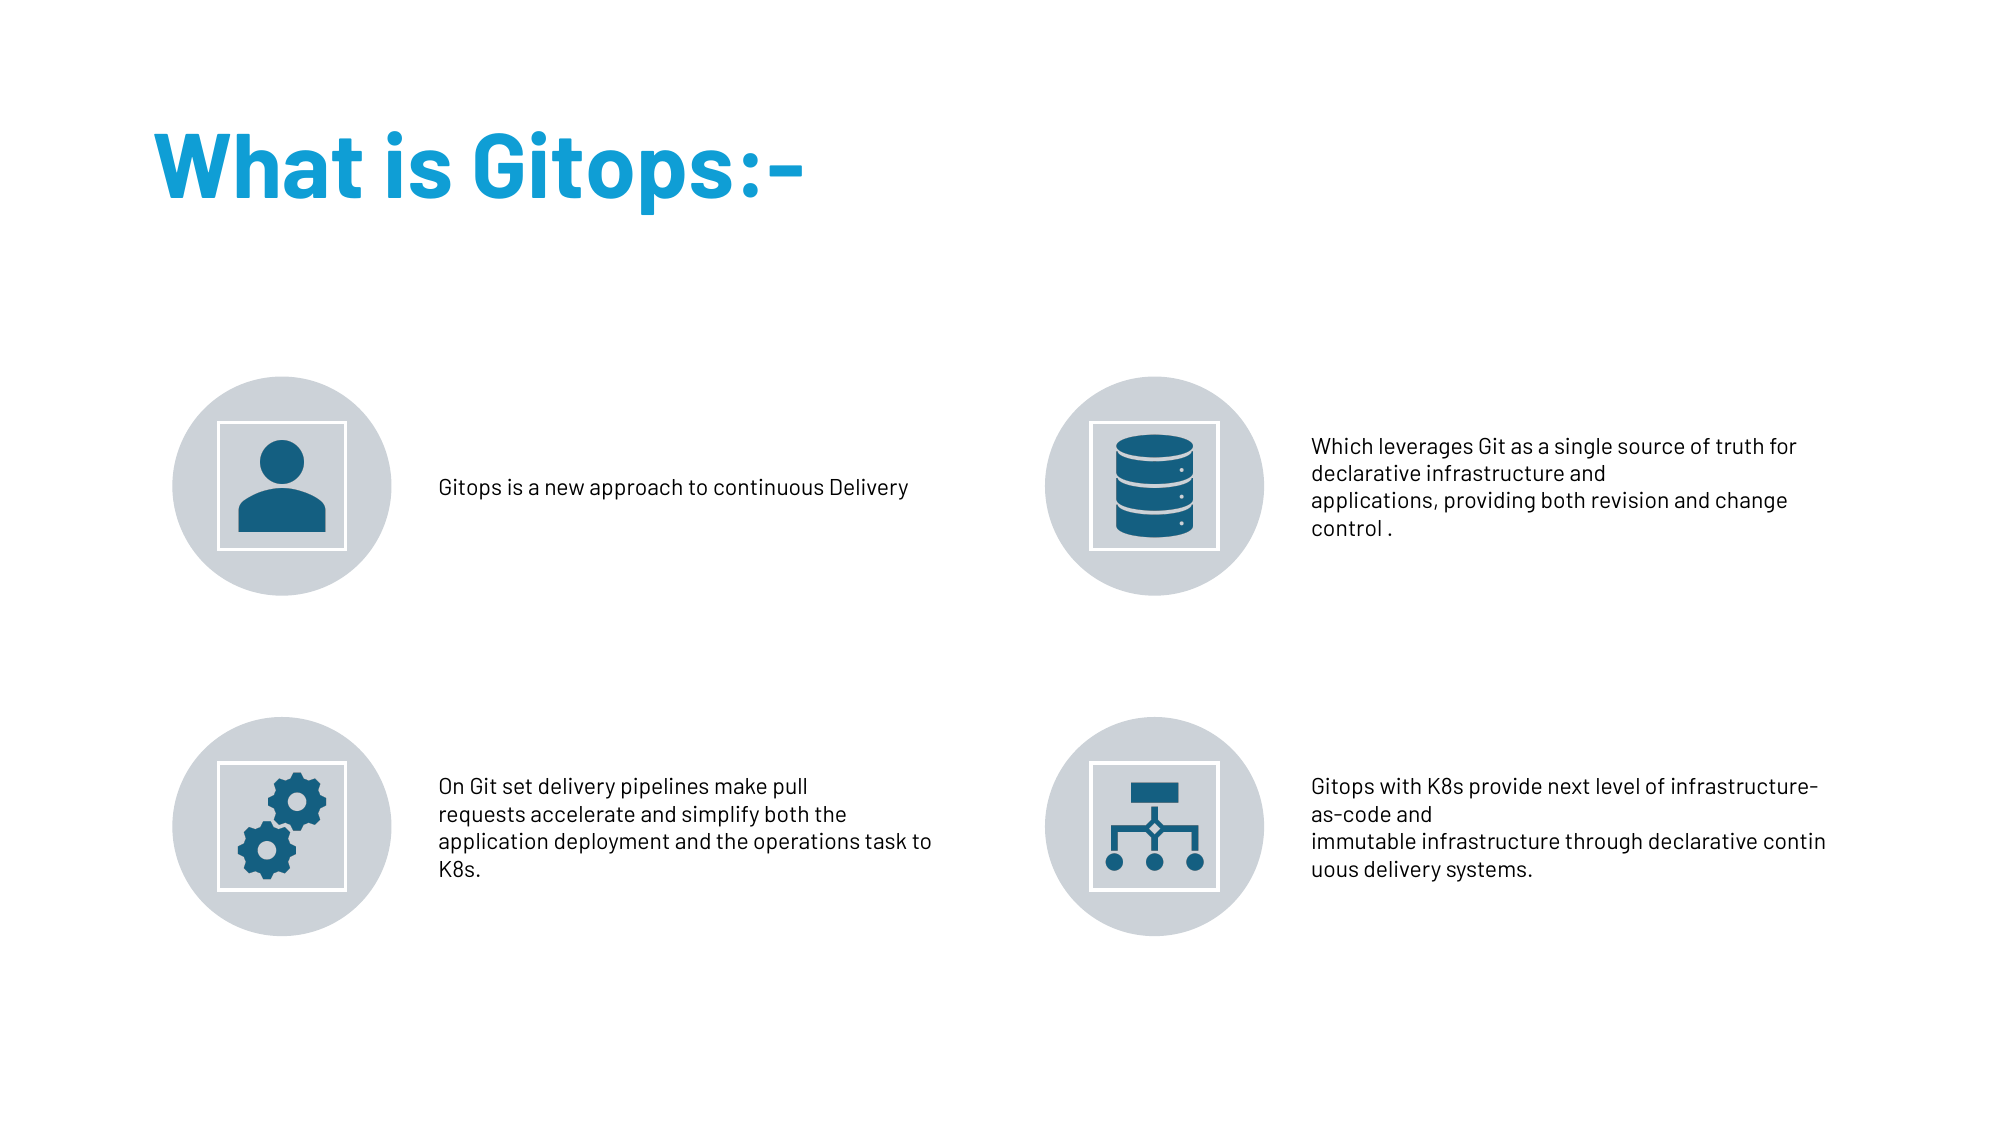

# What is Gitops:-
Gitops is a new approach to continuous Delivery
Which leverages Git as a single source of truth for declarative infrastructure and applications, providing both revision and change control .
On Git set delivery pipelines make pull requests accelerate and simplify both the application deployment and the operations task to K8s.
Gitops with K8s provide next level of infrastructure-as-code and immutable infrastructure through declarative continuous delivery systems.